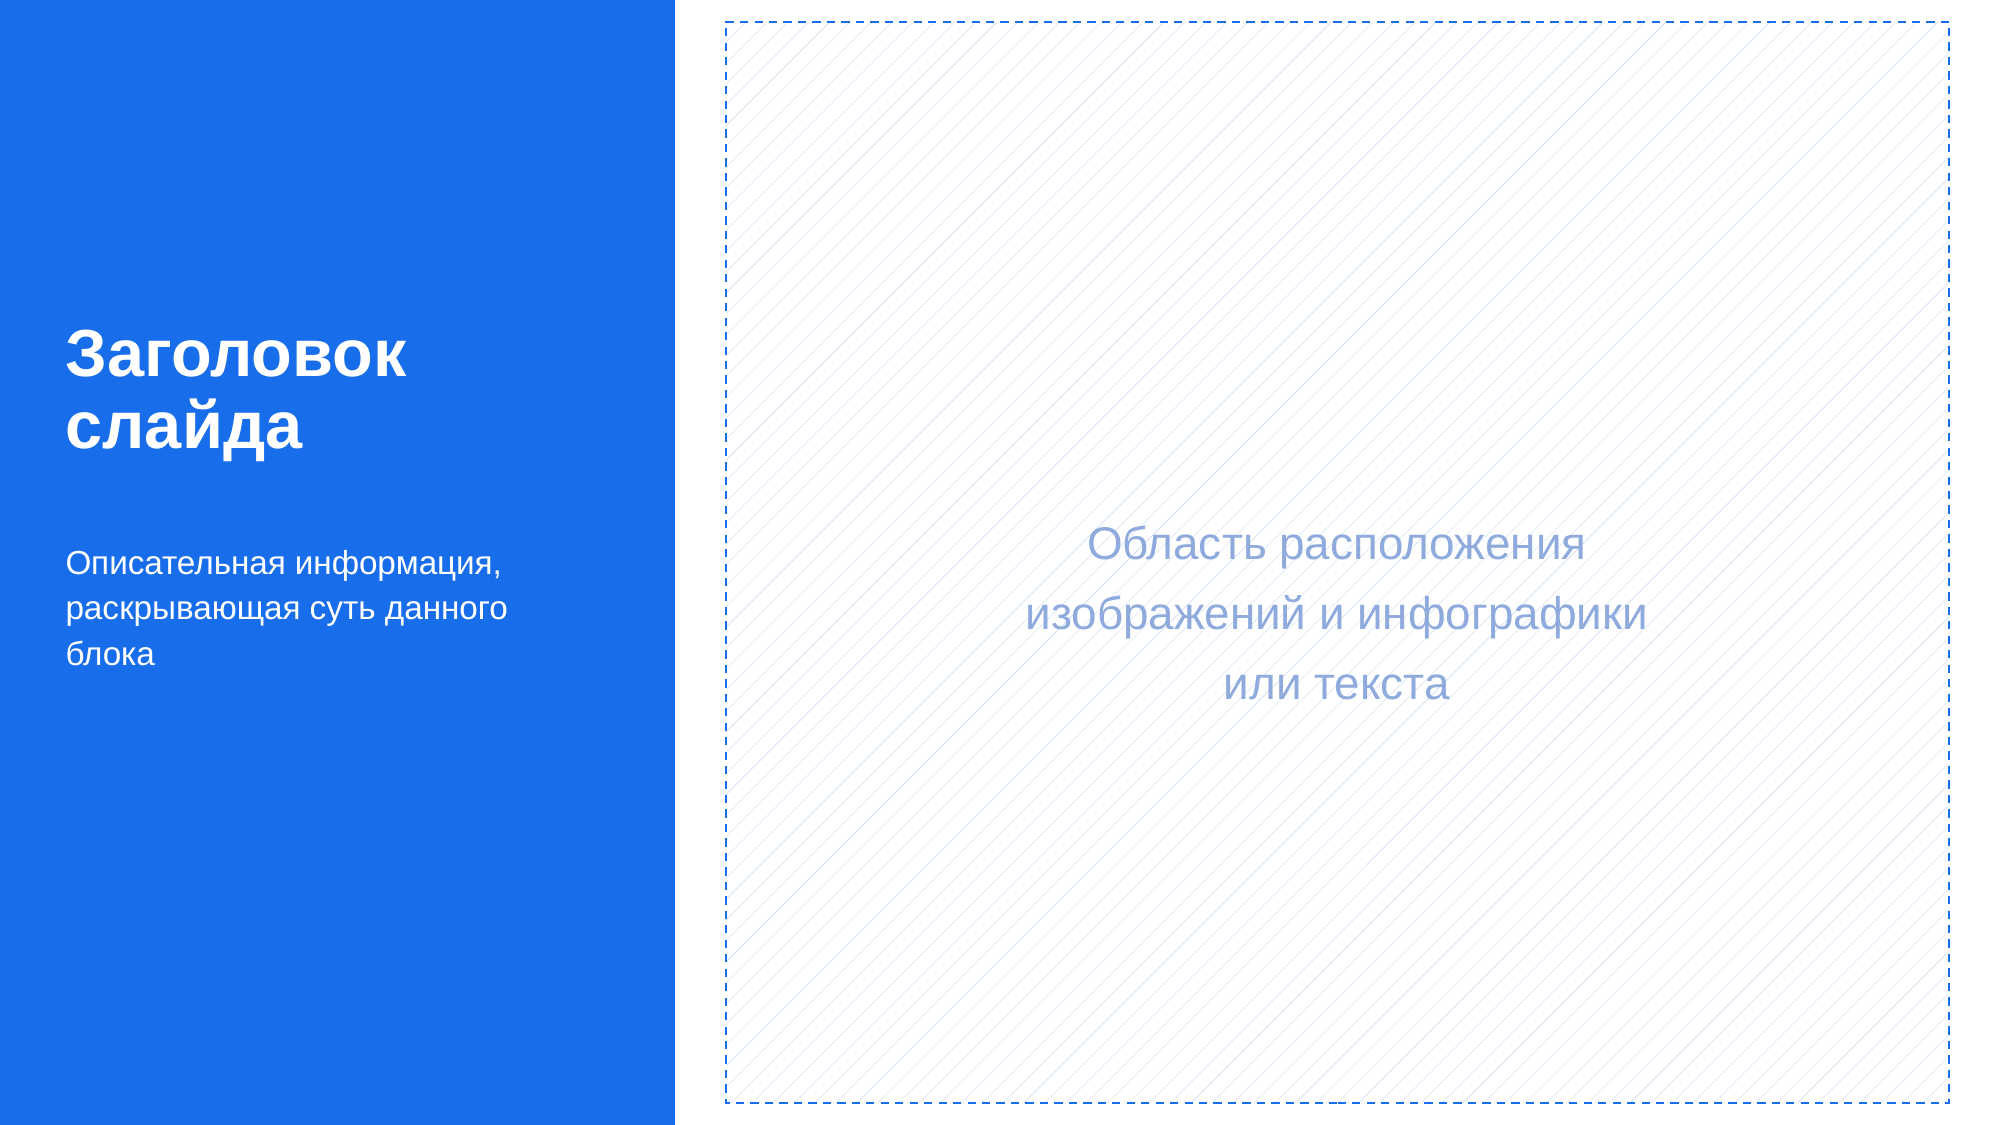

Область расположения
изображений и инфографики
или текста
# Заголовок слайда
Описательная информация, раскрывающая суть данного блока